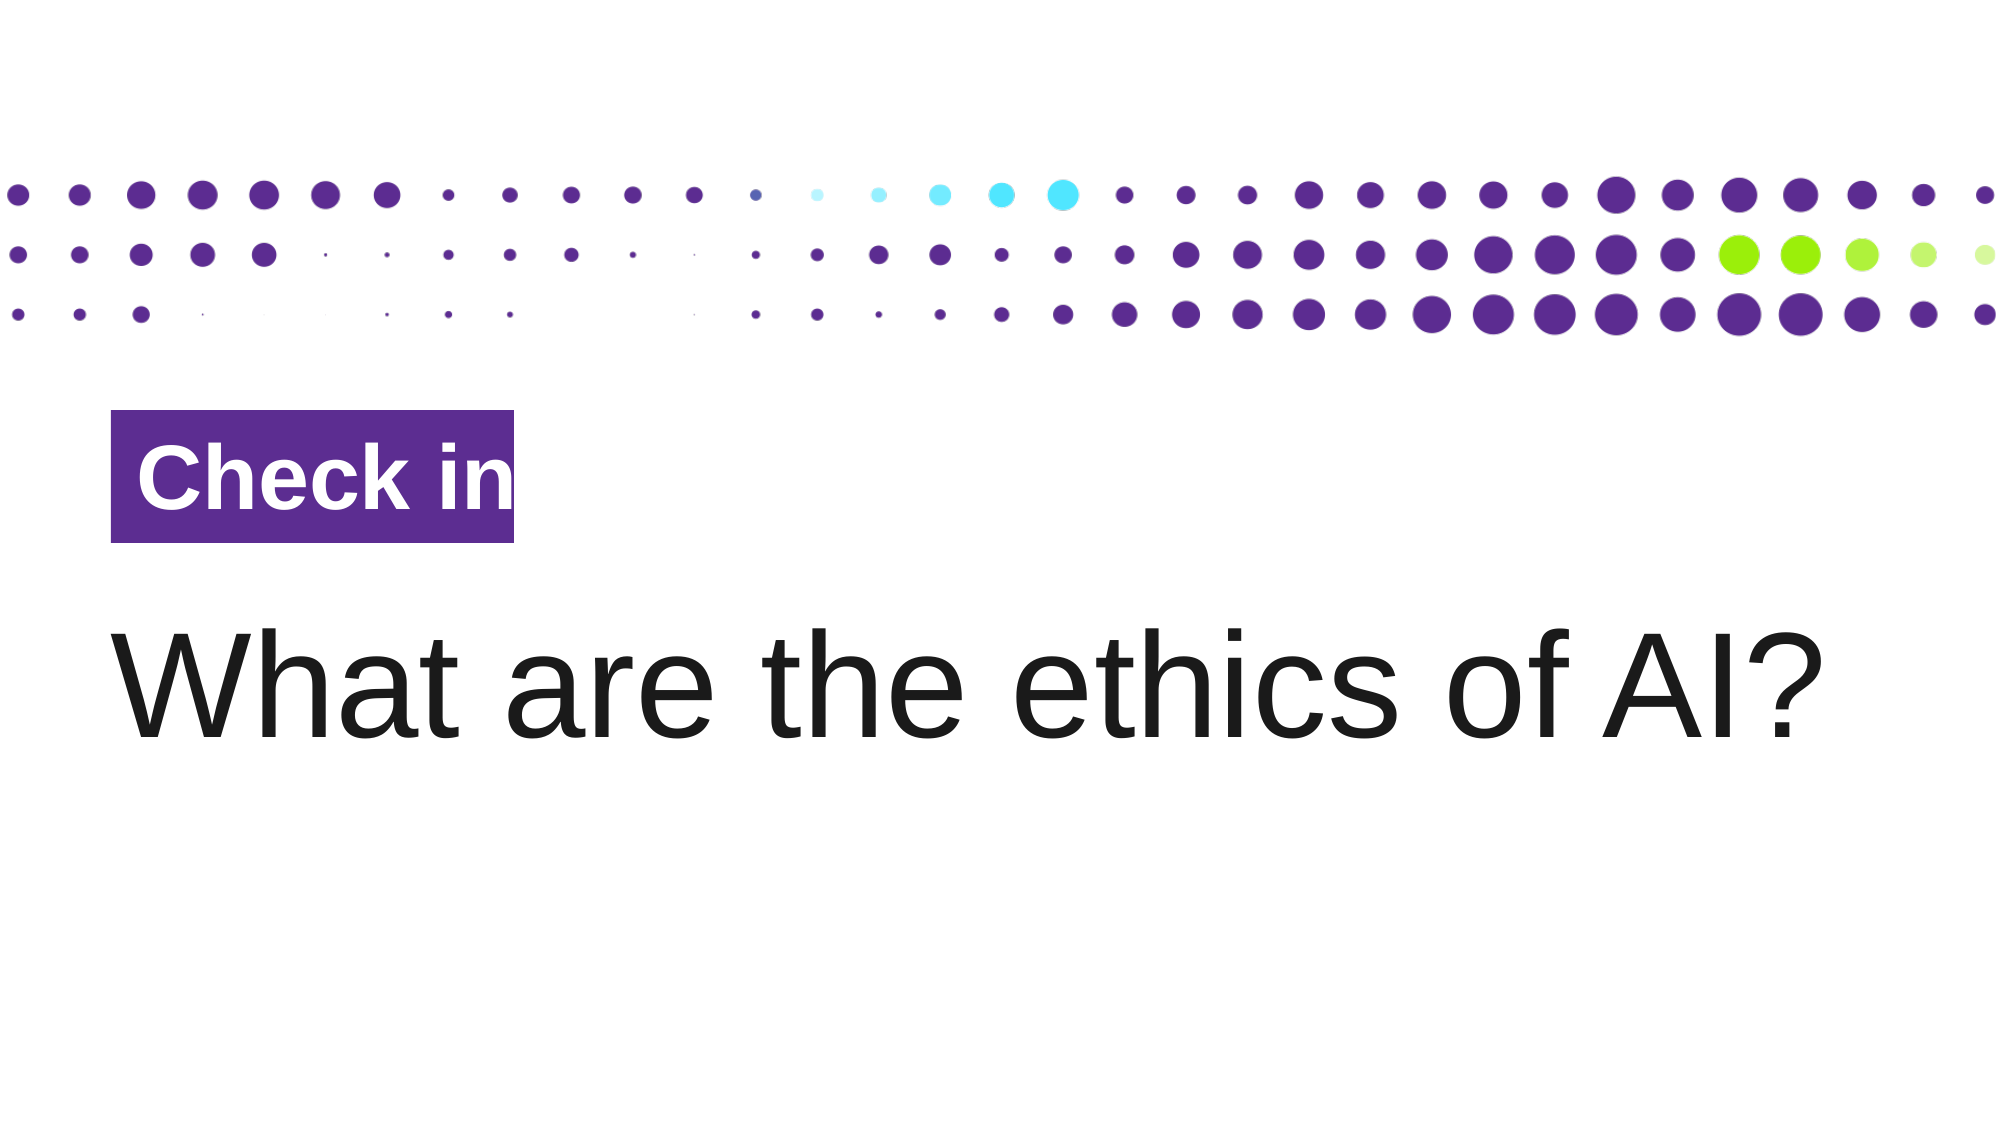

Check in

What are the ethics of AI?